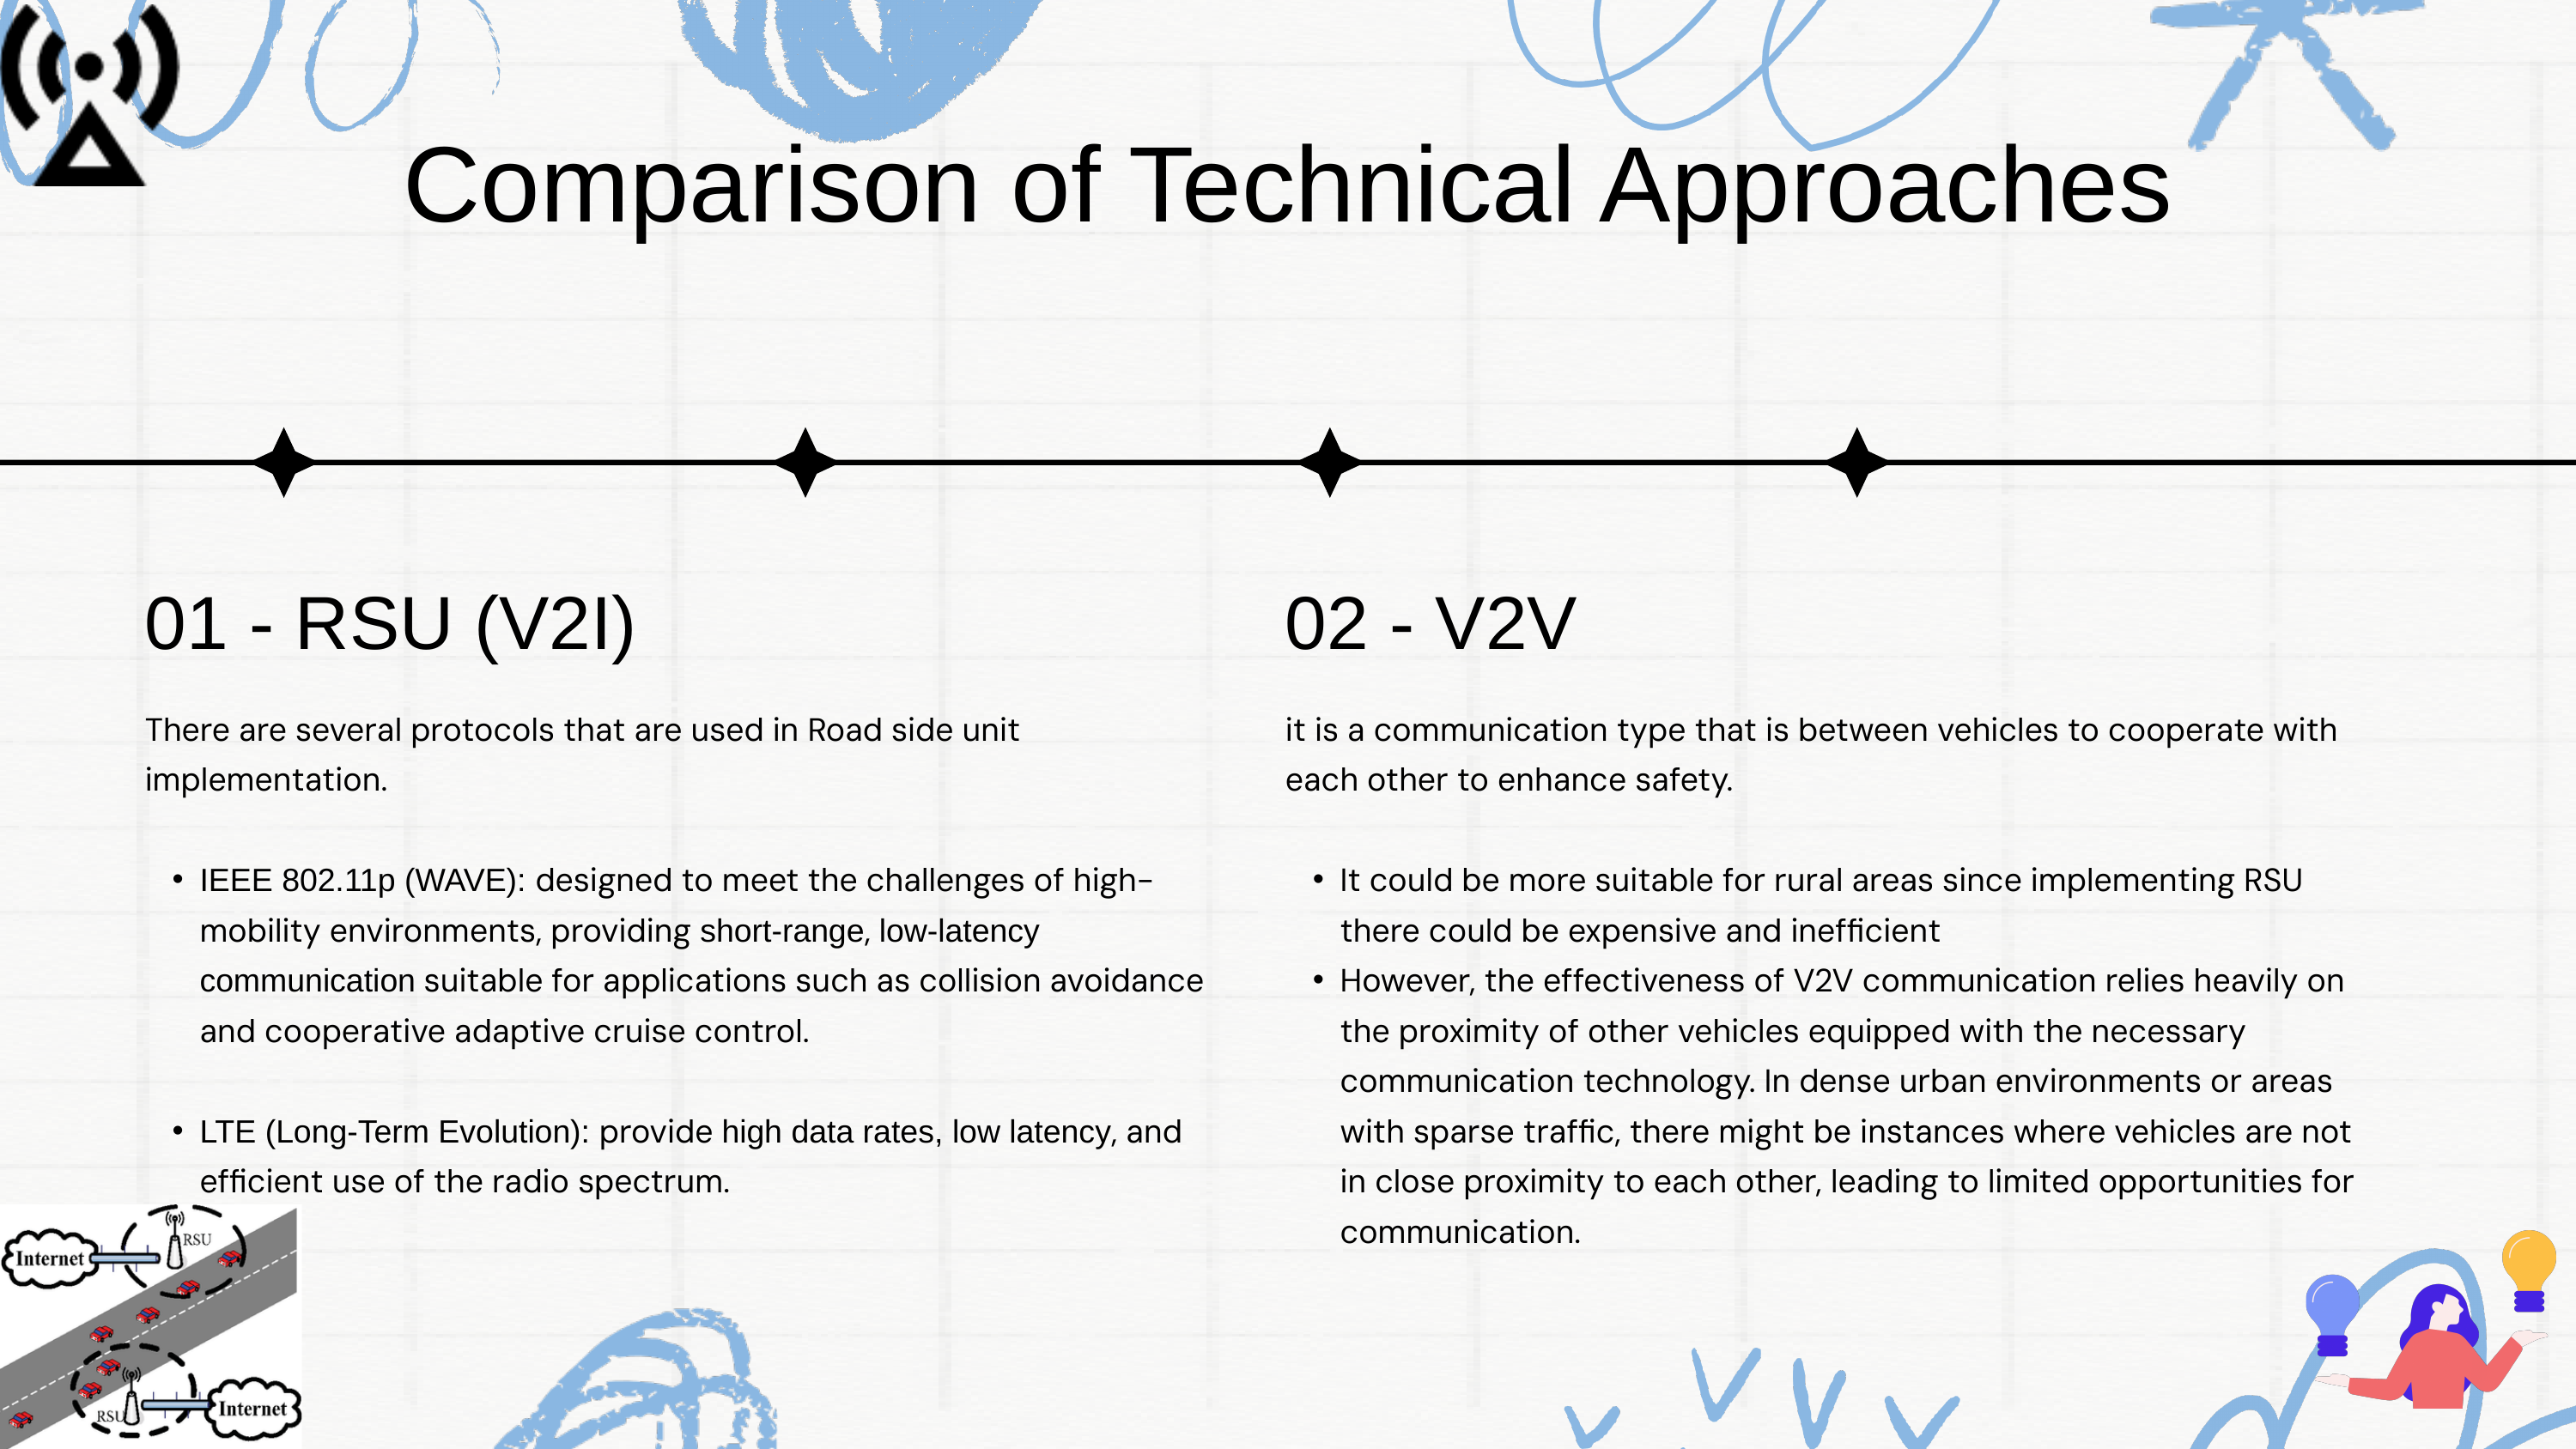

Comparison of Technical Approaches

01 - RSU (V2I)
There are several protocols that are used in Road side unit implementation.

IEEE 802.11p (WAVE): designed to meet the challenges of high-mobility environments, providing short-range, low-latency communication suitable for applications such as collision avoidance and cooperative adaptive cruise control.

LTE (Long-Term Evolution): provide high data rates, low latency, and efficient use of the radio spectrum.
02 - V2V
it is a communication type that is between vehicles to cooperate with each other to enhance safety.

It could be more suitable for rural areas since implementing RSU there could be expensive and inefficient
However, the effectiveness of V2V communication relies heavily on the proximity of other vehicles equipped with the necessary communication technology. In dense urban environments or areas with sparse traffic, there might be instances where vehicles are not in close proximity to each other, leading to limited opportunities for communication.